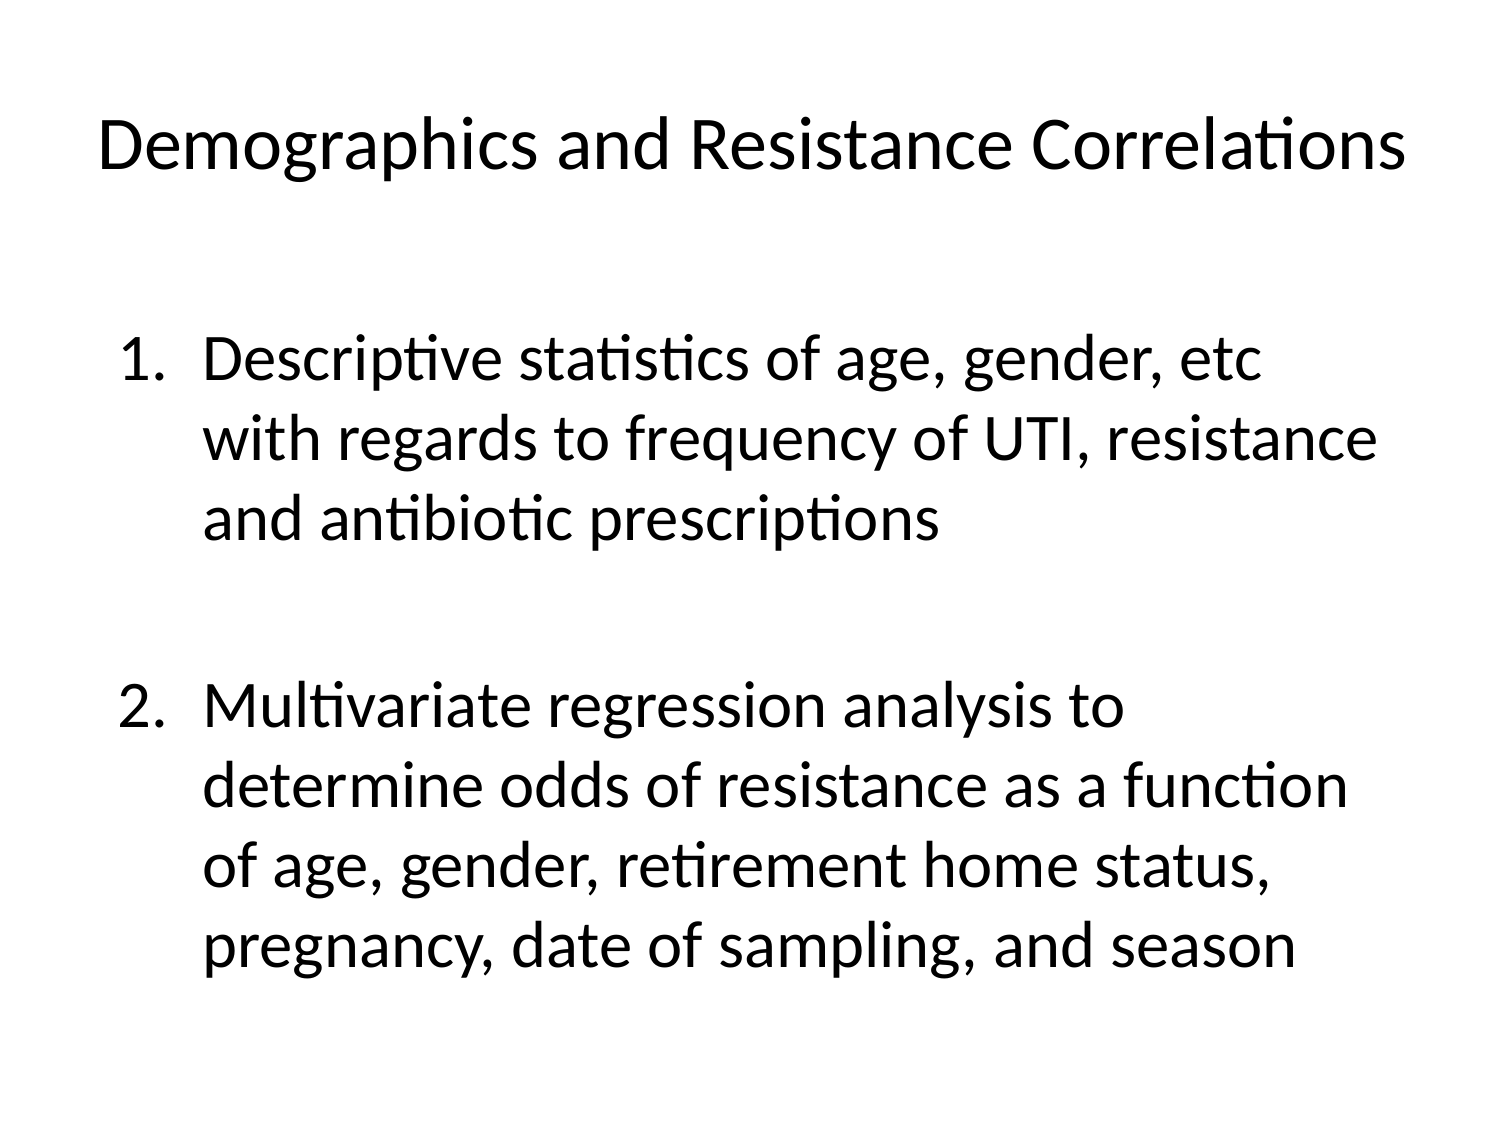

# Demographics and Resistance Correlations
Descriptive statistics of age, gender, etc with regards to frequency of UTI, resistance and antibiotic prescriptions

Multivariate regression analysis to determine odds of resistance as a function of age, gender, retirement home status, pregnancy, date of sampling, and season